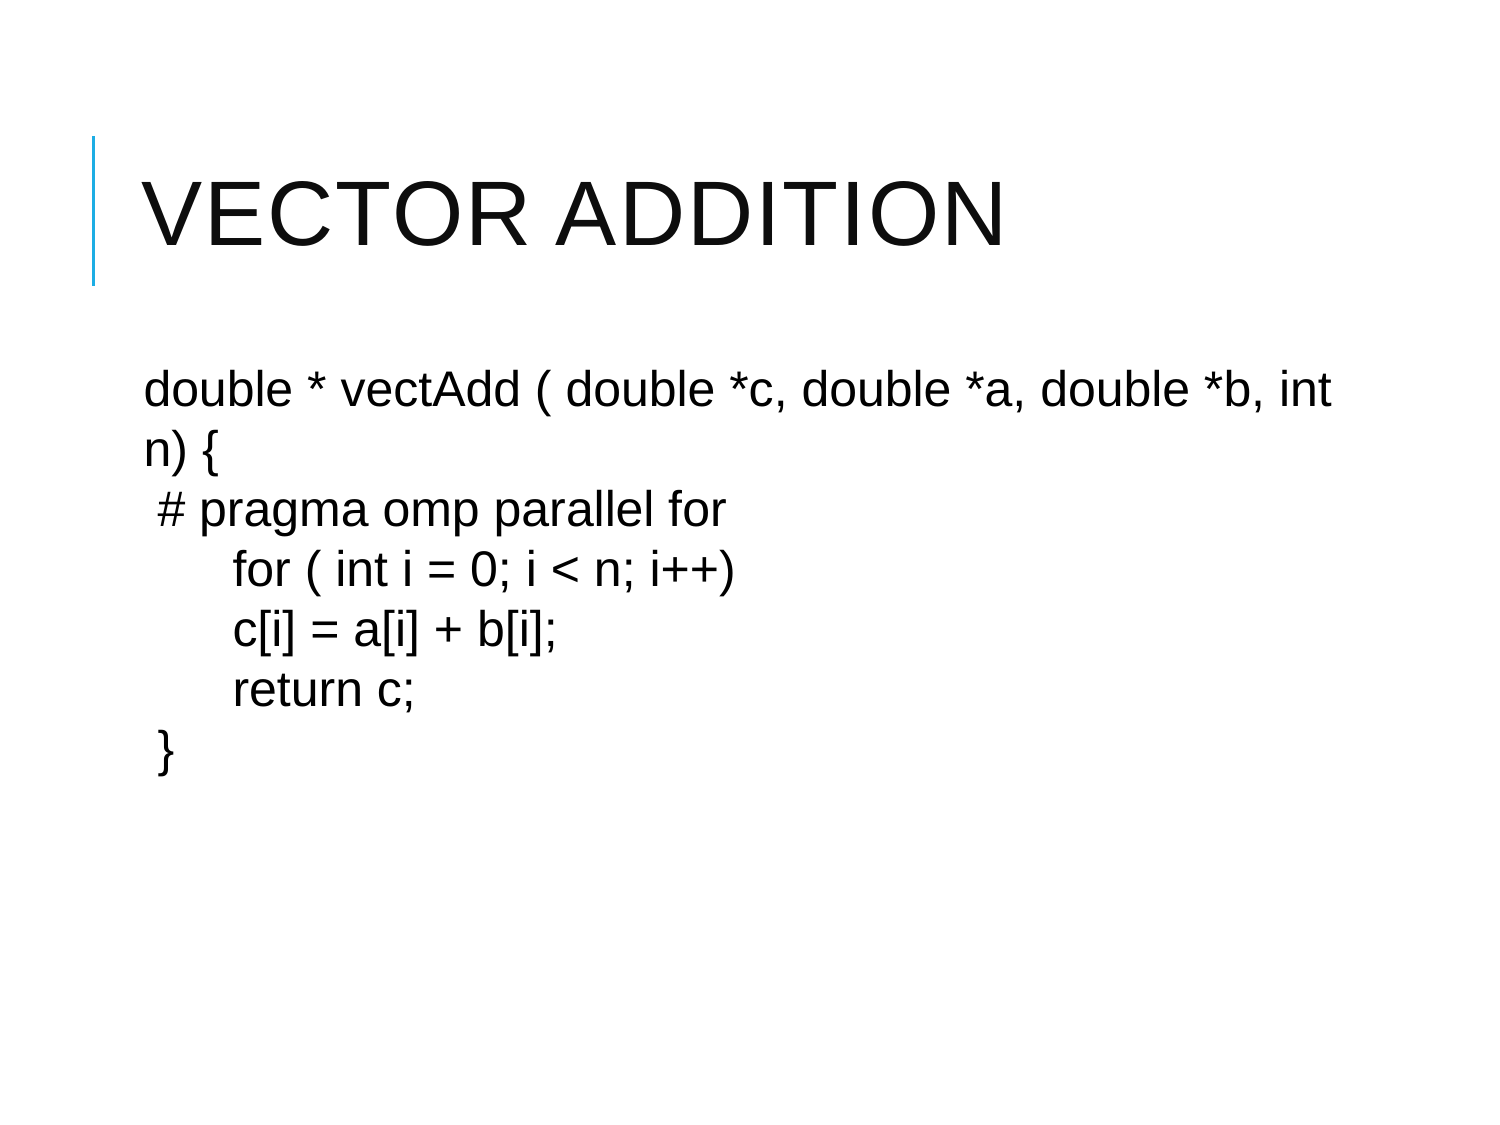

# Vector addition
double * vectAdd ( double *c, double *a, double *b, int n) {
 # pragma omp parallel for
 for ( int i = 0; i < n; i++)
 c[i] = a[i] + b[i];
 return c;
 }